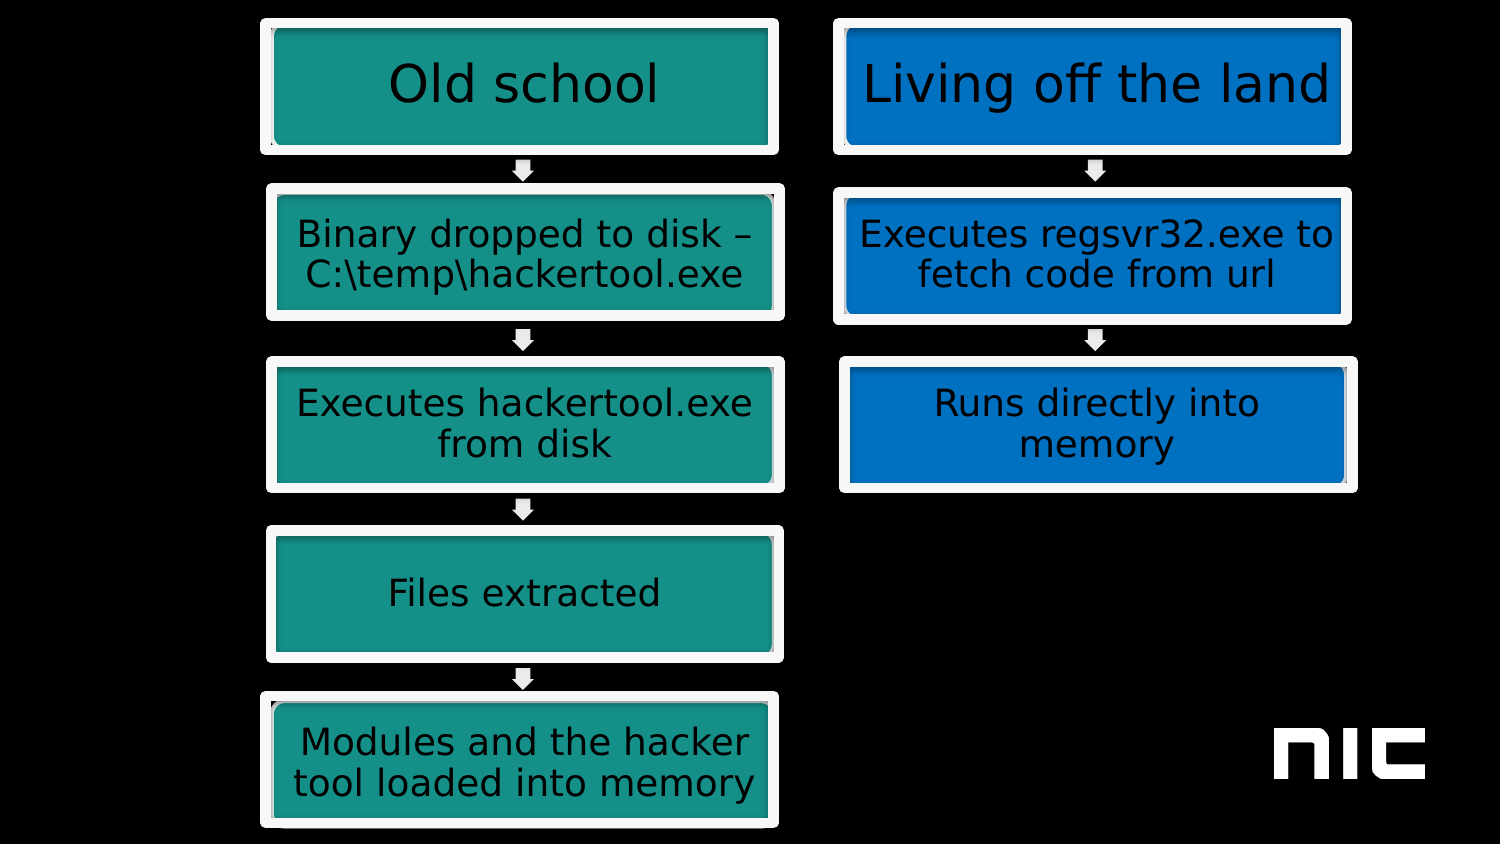

Old school
Binary dropped to disk – C:\temp\hackertool.exe
Executes hackertool.exe from disk
Files extracted
Modules and the hacker tool loaded into memory
Living off the land
Executes regsvr32.exe to fetch code from url
Runs directly into memory